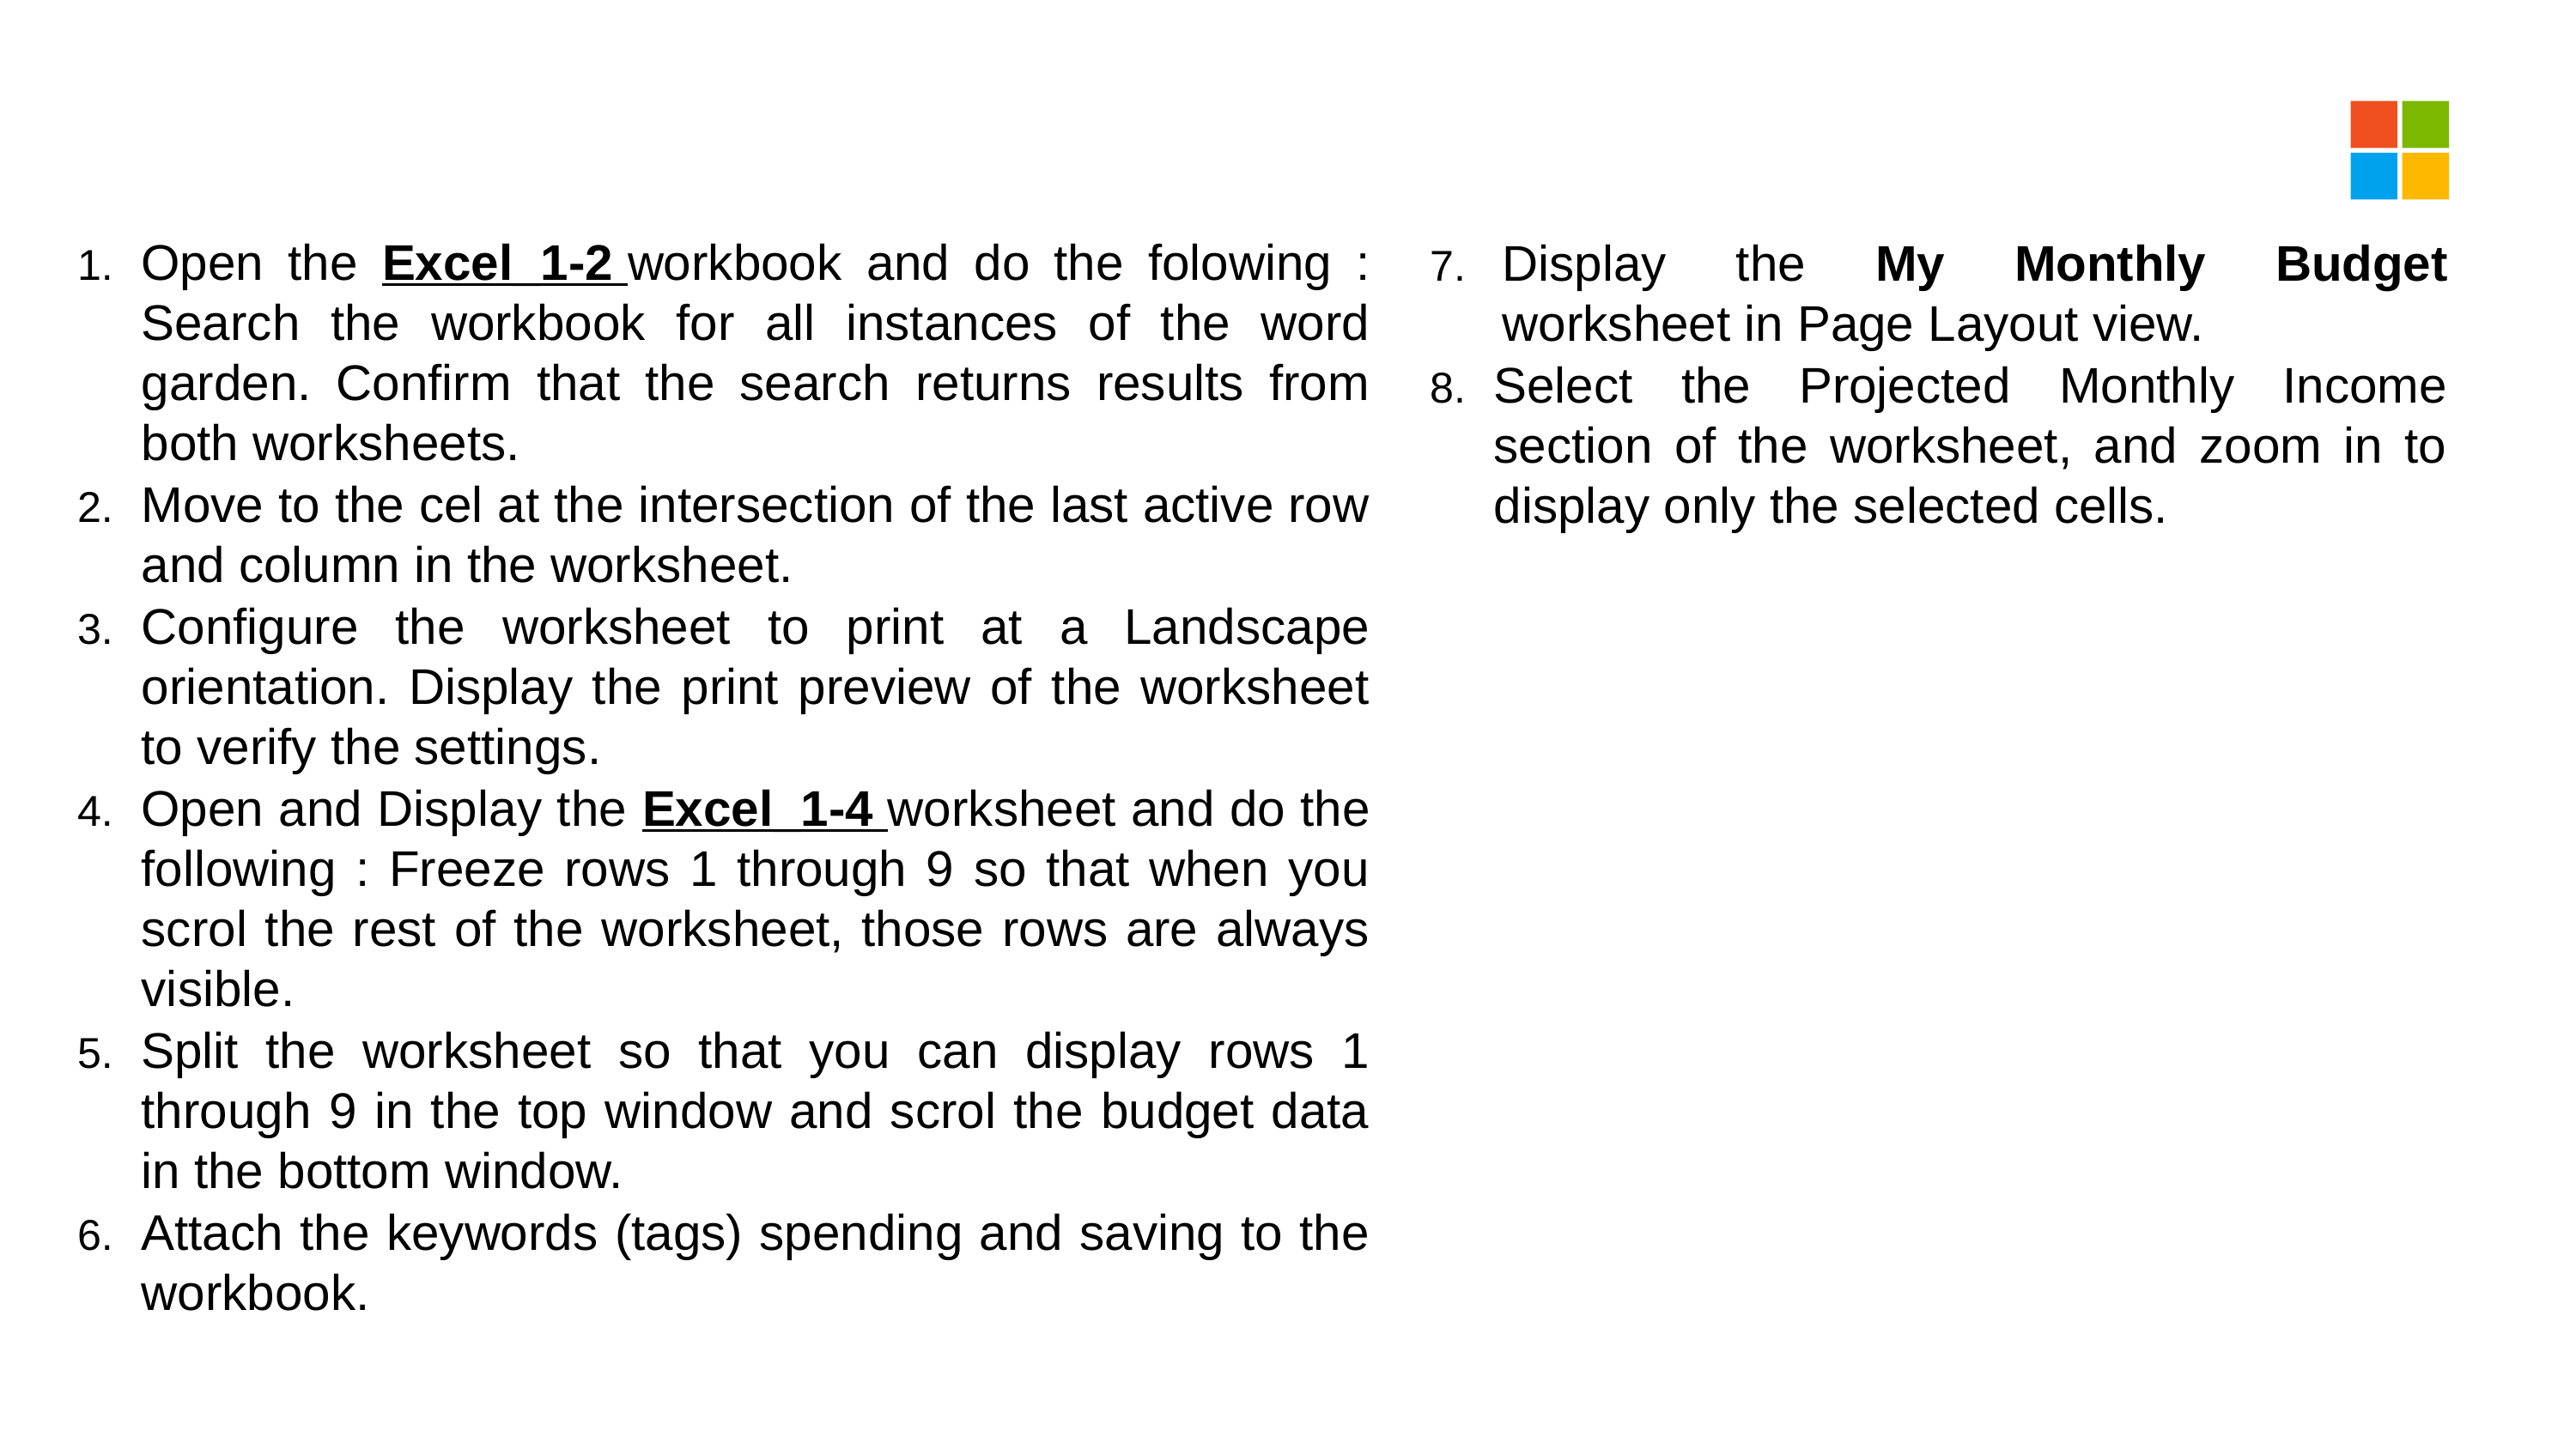

Open the Excel_1-2 workbook and do the folowing : Search the workbook for all instances of the word garden. Confirm that the search returns results from both worksheets.
Move to the cel at the intersection of the last active row and column in the worksheet.
Configure the worksheet to print at a Landscape orientation. Display the print preview of the worksheet to verify the settings.
Open and Display the Excel_1-4 worksheet and do the following : Freeze rows 1 through 9 so that when you scrol the rest of the worksheet, those rows are always visible.
Split the worksheet so that you can display rows 1 through 9 in the top window and scrol the budget data in the bottom window.
Attach the keywords (tags) spending and saving to the workbook.

Display the My Monthly Budget worksheet in Page Layout view.
Select the Projected Monthly Income section of the worksheet, and zoom in to display only the selected cells.